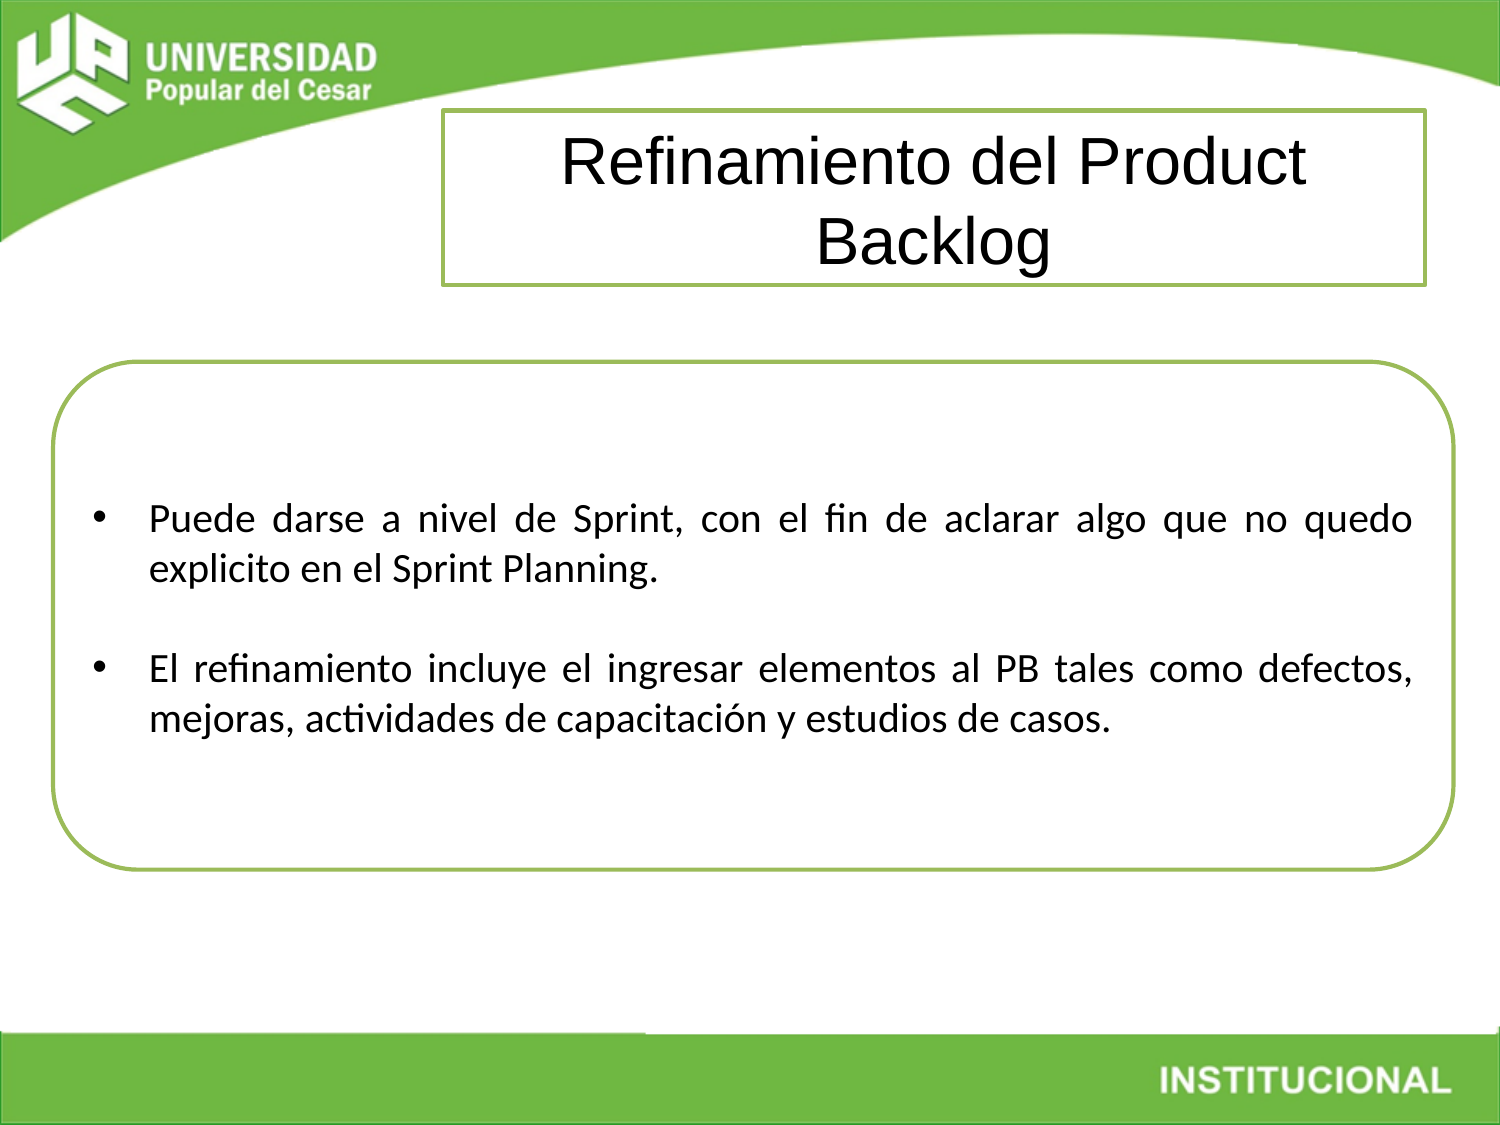

Refinamiento del Product Backlog
Puede darse a nivel de Sprint, con el fin de aclarar algo que no quedo explicito en el Sprint Planning.

El refinamiento incluye el ingresar elementos al PB tales como defectos, mejoras, actividades de capacitación y estudios de casos.